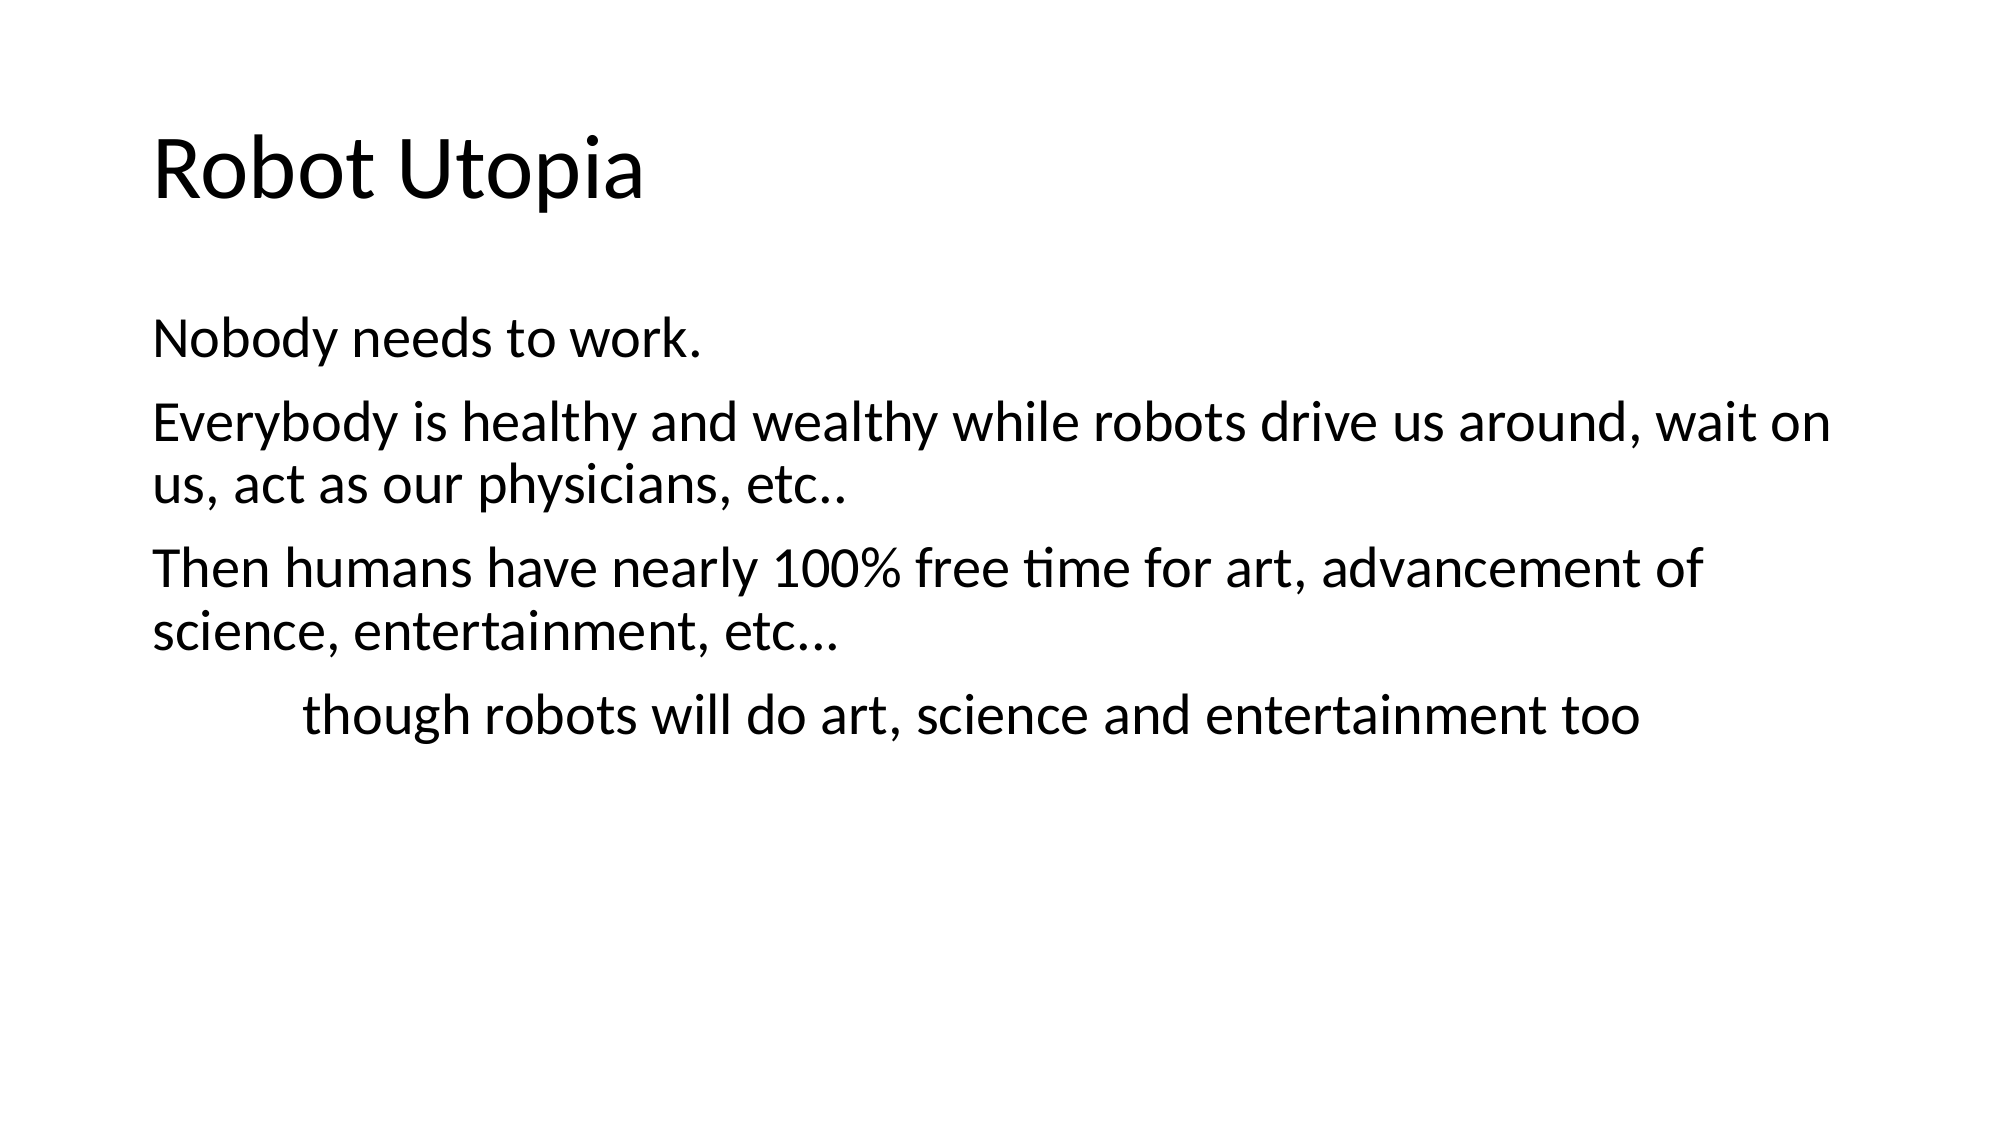

# Robot Utopia
Nobody needs to work.
Everybody is healthy and wealthy while robots drive us around, wait on us, act as our physicians, etc..
Then humans have nearly 100% free time for art, advancement of science, entertainment, etc...
	though robots will do art, science and entertainment too